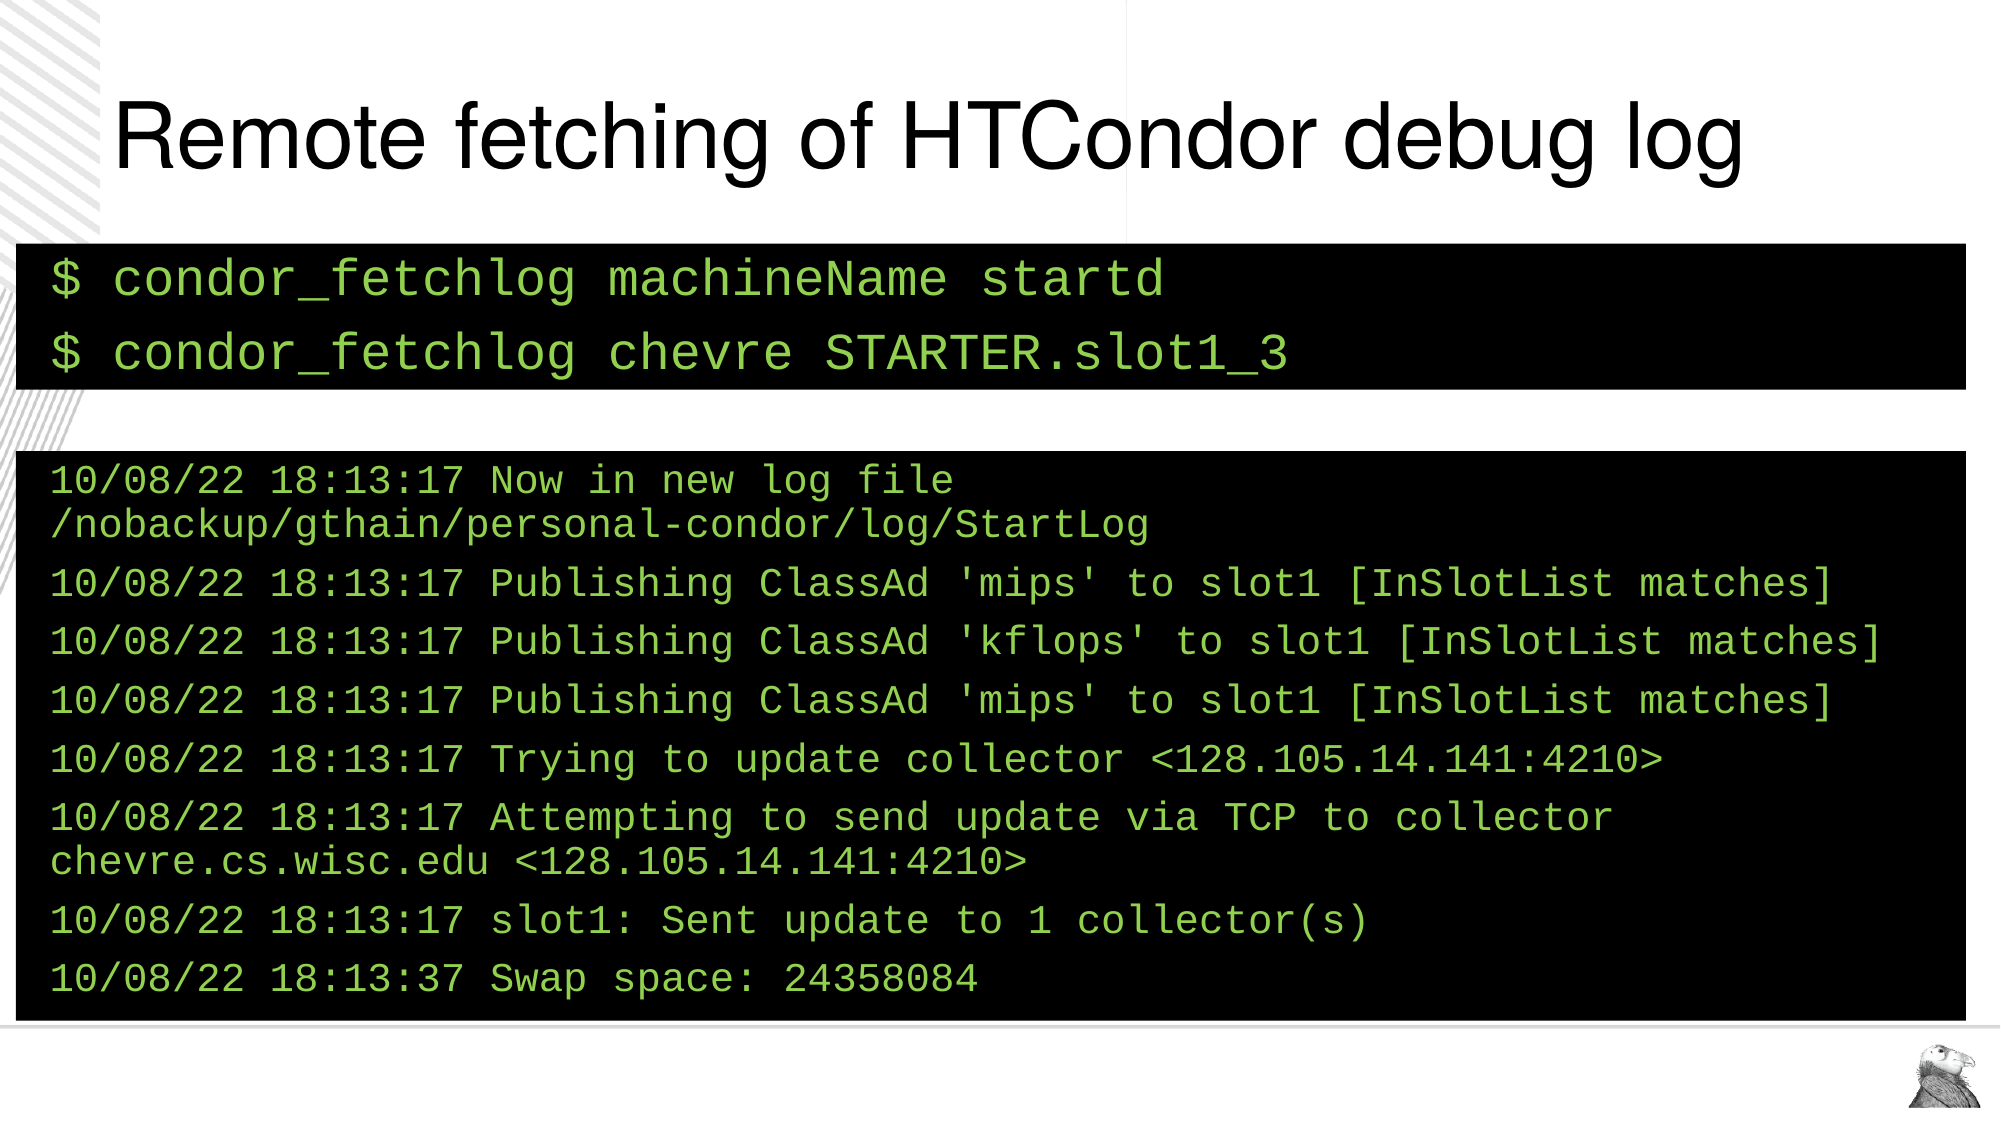

# Remote fetching of HTCondor debug log
$ condor_fetchlog machineName startd
$ condor_fetchlog chevre STARTER.slot1_3
10/08/22 18:13:17 Now in new log file /nobackup/gthain/personal-condor/log/StartLog
10/08/22 18:13:17 Publishing ClassAd 'mips' to slot1 [InSlotList matches]
10/08/22 18:13:17 Publishing ClassAd 'kflops' to slot1 [InSlotList matches]
10/08/22 18:13:17 Publishing ClassAd 'mips' to slot1 [InSlotList matches]
10/08/22 18:13:17 Trying to update collector <128.105.14.141:4210>
10/08/22 18:13:17 Attempting to send update via TCP to collector chevre.cs.wisc.edu <128.105.14.141:4210>
10/08/22 18:13:17 slot1: Sent update to 1 collector(s)
10/08/22 18:13:37 Swap space: 24358084